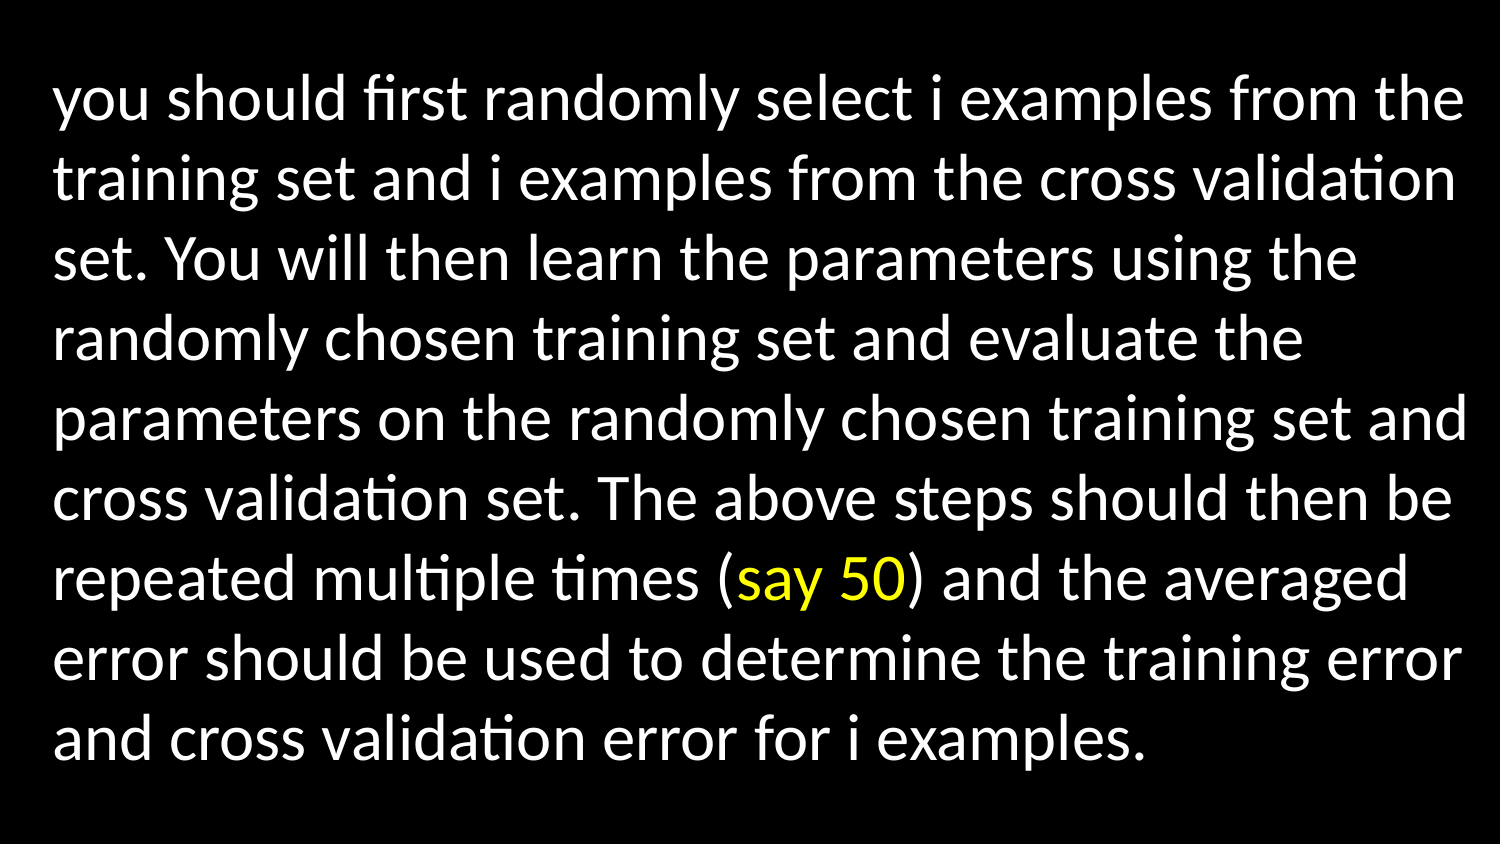

you should first randomly select i examples from the training set and i examples from the cross validation set. You will then learn the parameters using the randomly chosen training set and evaluate the parameters on the randomly chosen training set and cross validation set. The above steps should then be repeated multiple times (say 50) and the averaged error should be used to determine the training error and cross validation error for i examples.